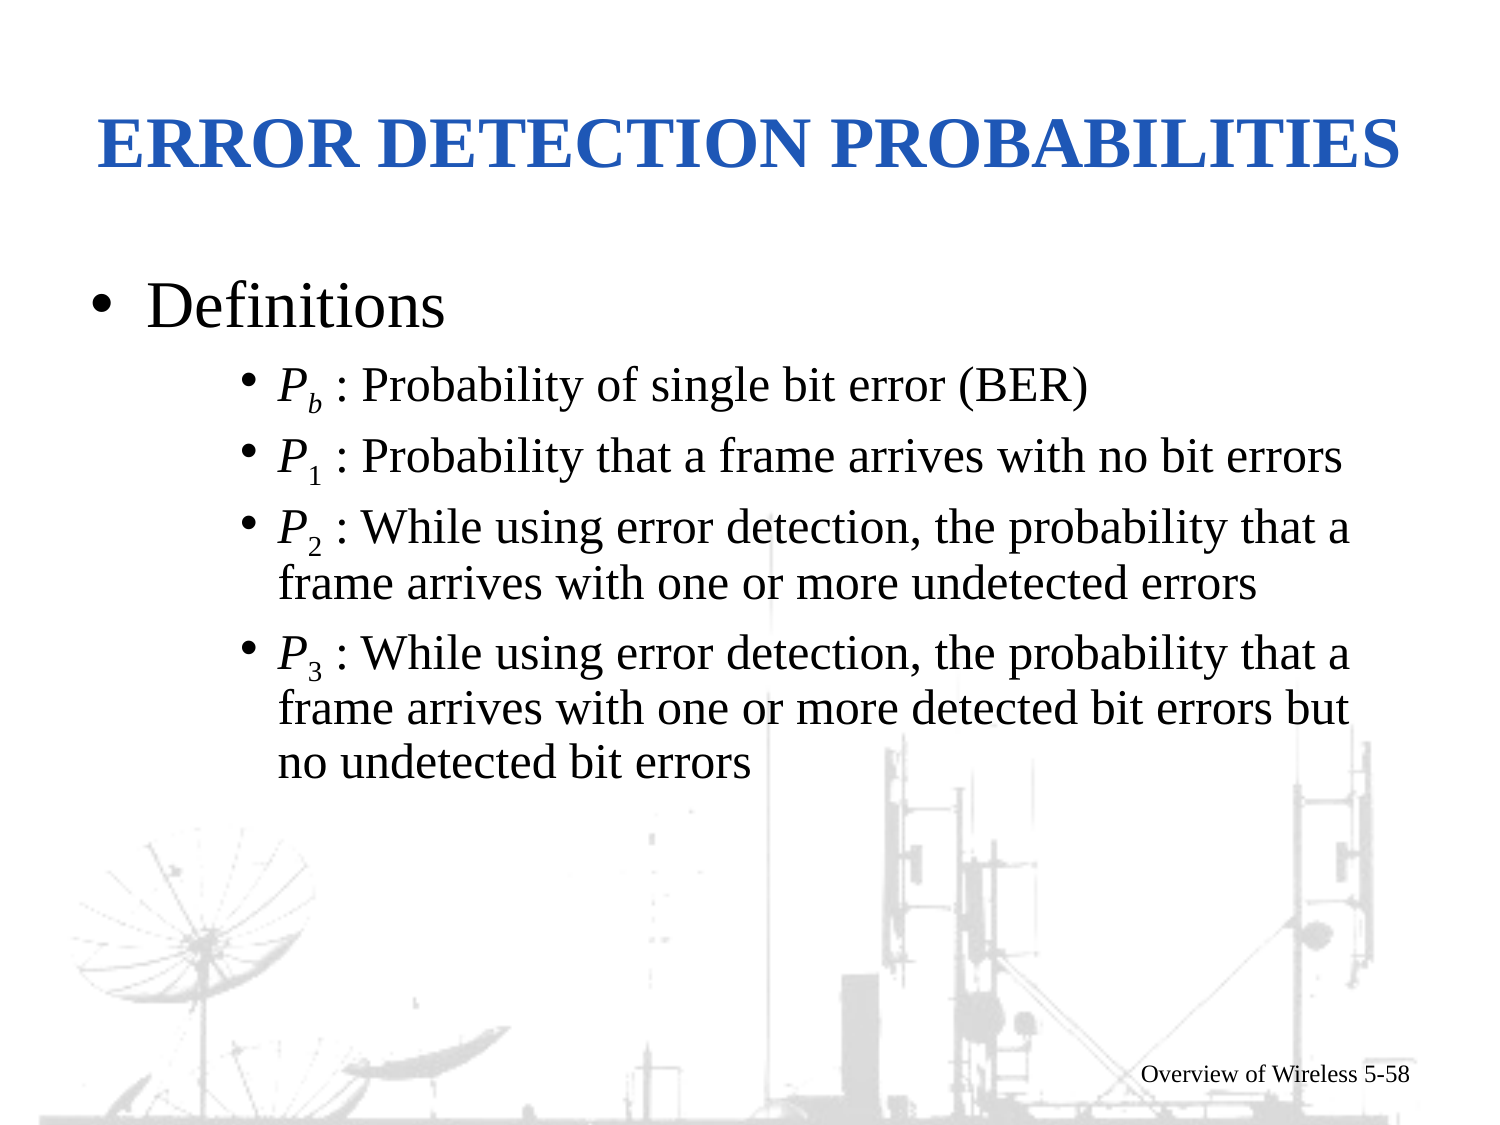

# Error Detection Probabilities
Definitions
Pb : Probability of single bit error (BER)
P1 : Probability that a frame arrives with no bit errors
P2 : While using error detection, the probability that a frame arrives with one or more undetected errors
P3 : While using error detection, the probability that a frame arrives with one or more detected bit errors but no undetected bit errors
Overview of Wireless 5-58